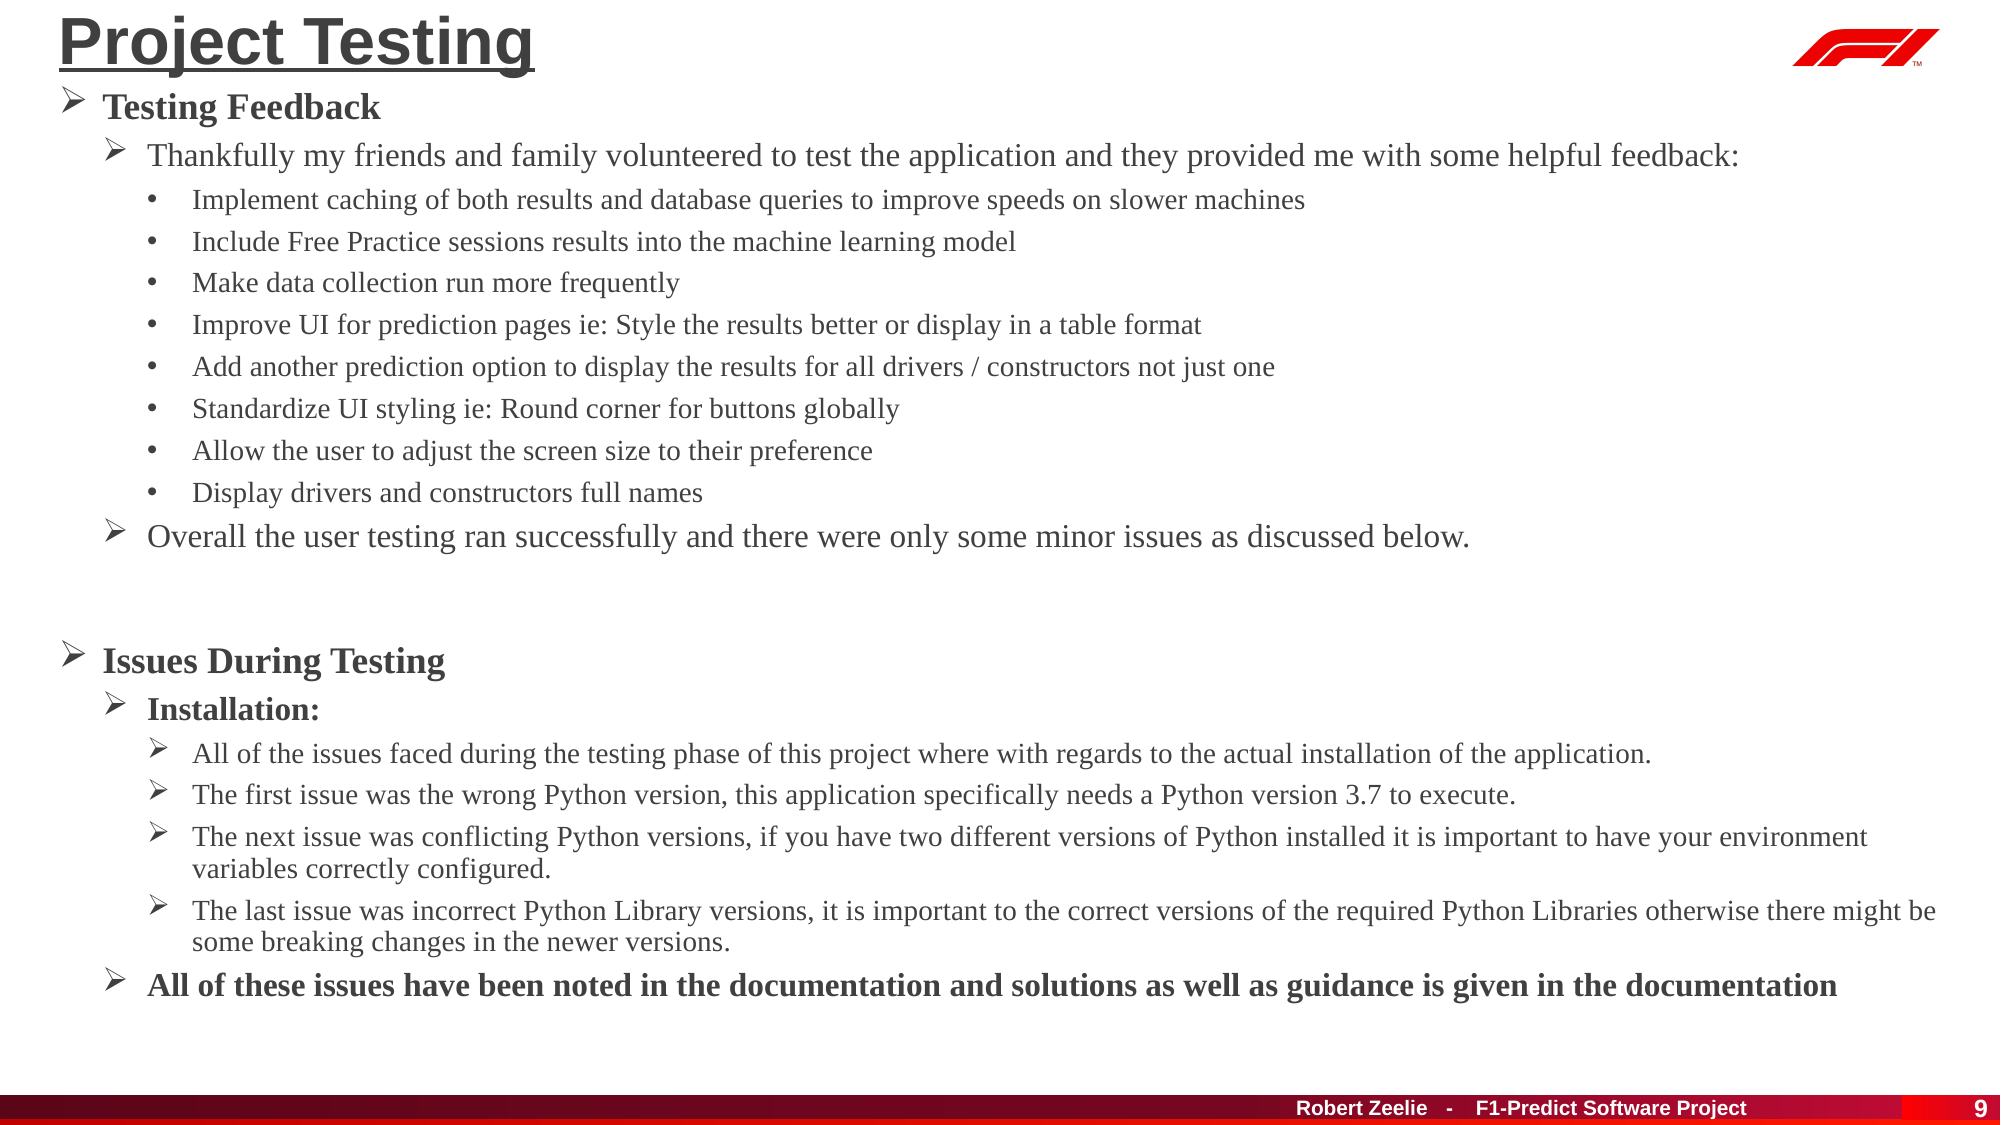

# Project Testing
Testing Feedback
Thankfully my friends and family volunteered to test the application and they provided me with some helpful feedback:
Implement caching of both results and database queries to improve speeds on slower machines
Include Free Practice sessions results into the machine learning model
Make data collection run more frequently
Improve UI for prediction pages ie: Style the results better or display in a table format
Add another prediction option to display the results for all drivers / constructors not just one
Standardize UI styling ie: Round corner for buttons globally
Allow the user to adjust the screen size to their preference
Display drivers and constructors full names
Overall the user testing ran successfully and there were only some minor issues as discussed below.

Issues During Testing
Installation:
All of the issues faced during the testing phase of this project where with regards to the actual installation of the application.
The first issue was the wrong Python version, this application specifically needs a Python version 3.7 to execute.
The next issue was conflicting Python versions, if you have two different versions of Python installed it is important to have your environment variables correctly configured.
The last issue was incorrect Python Library versions, it is important to the correct versions of the required Python Libraries otherwise there might be some breaking changes in the newer versions.
All of these issues have been noted in the documentation and solutions as well as guidance is given in the documentation

9